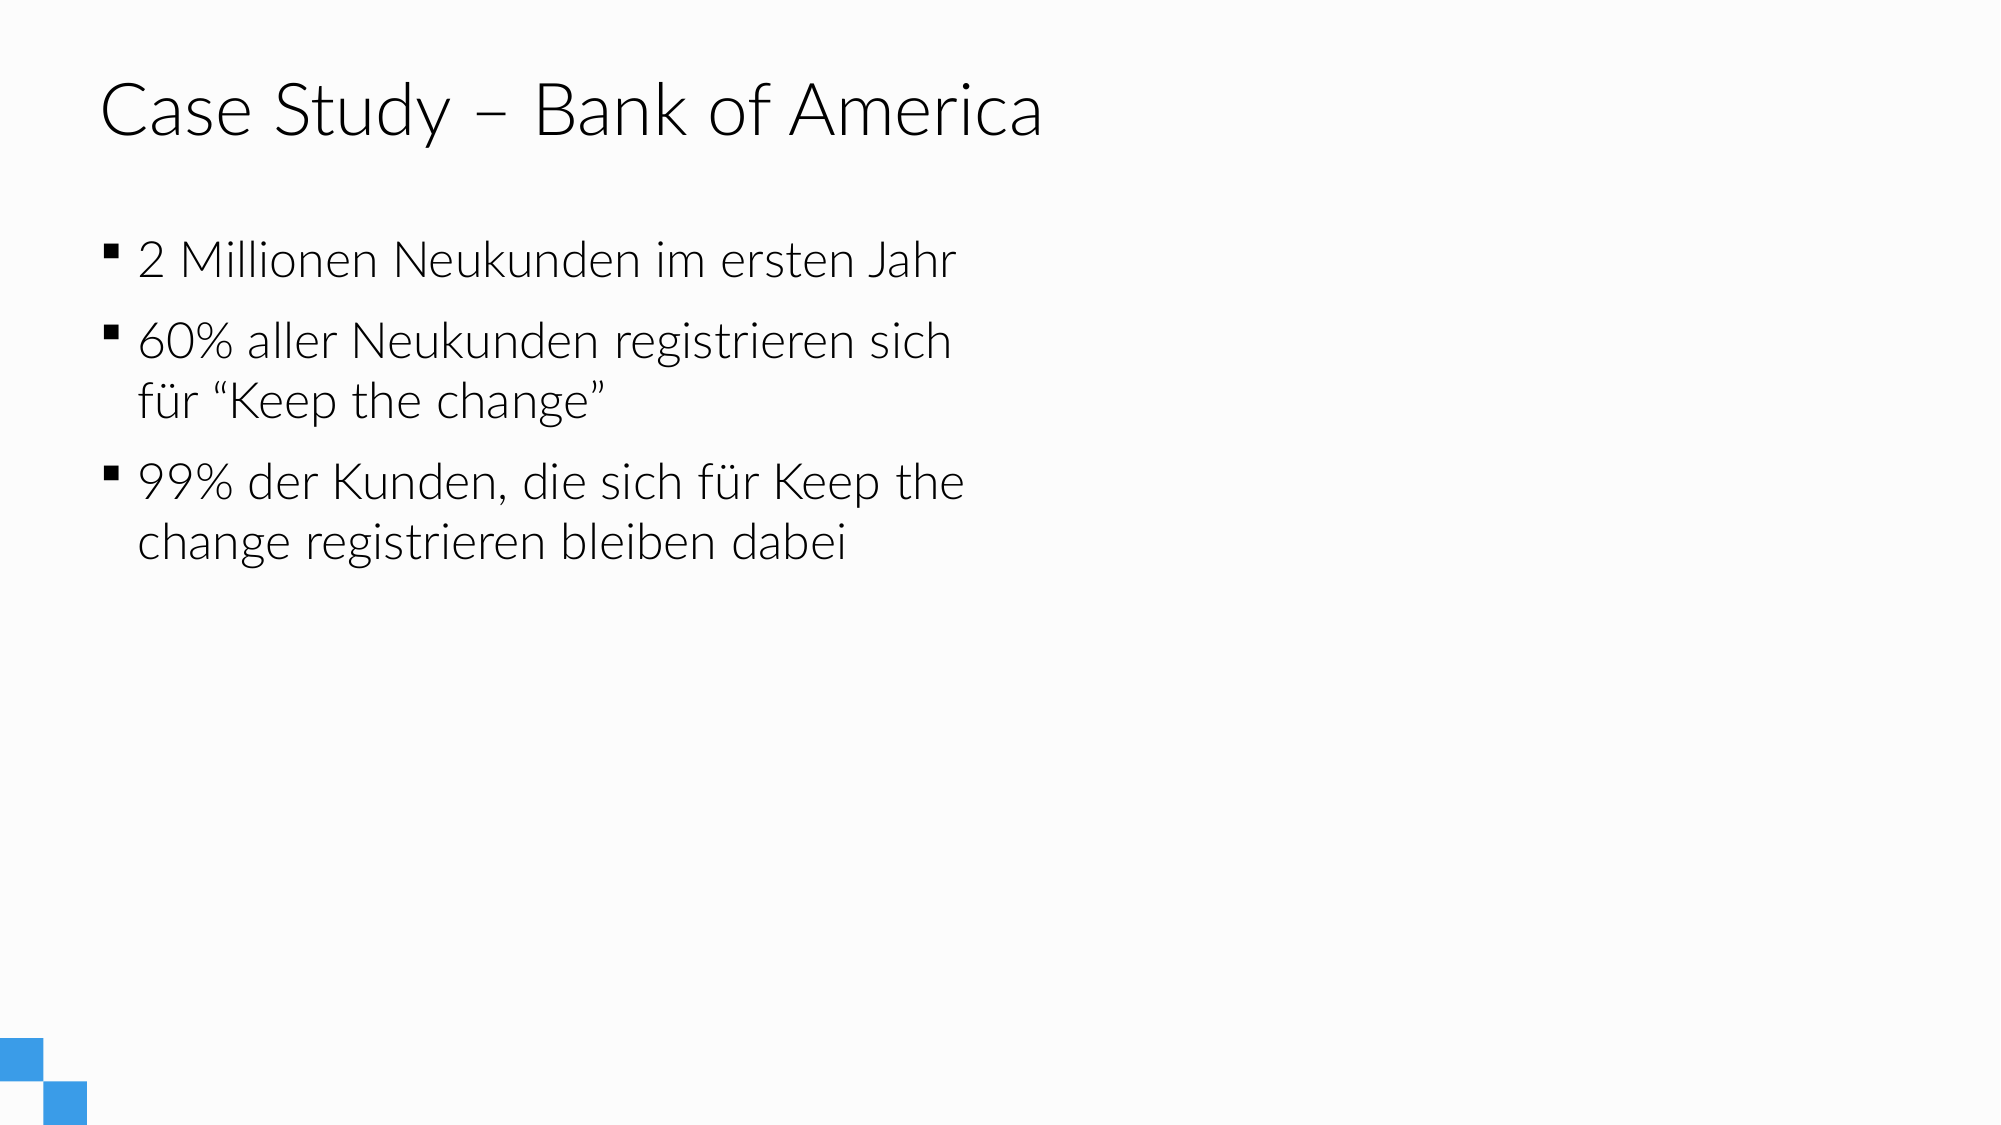

# Case Study – Bank of America
2 Millionen Neukunden im ersten Jahr
60% aller Neukunden registrieren sich für “Keep the change”
99% der Kunden, die sich für Keep the change registrieren bleiben dabei